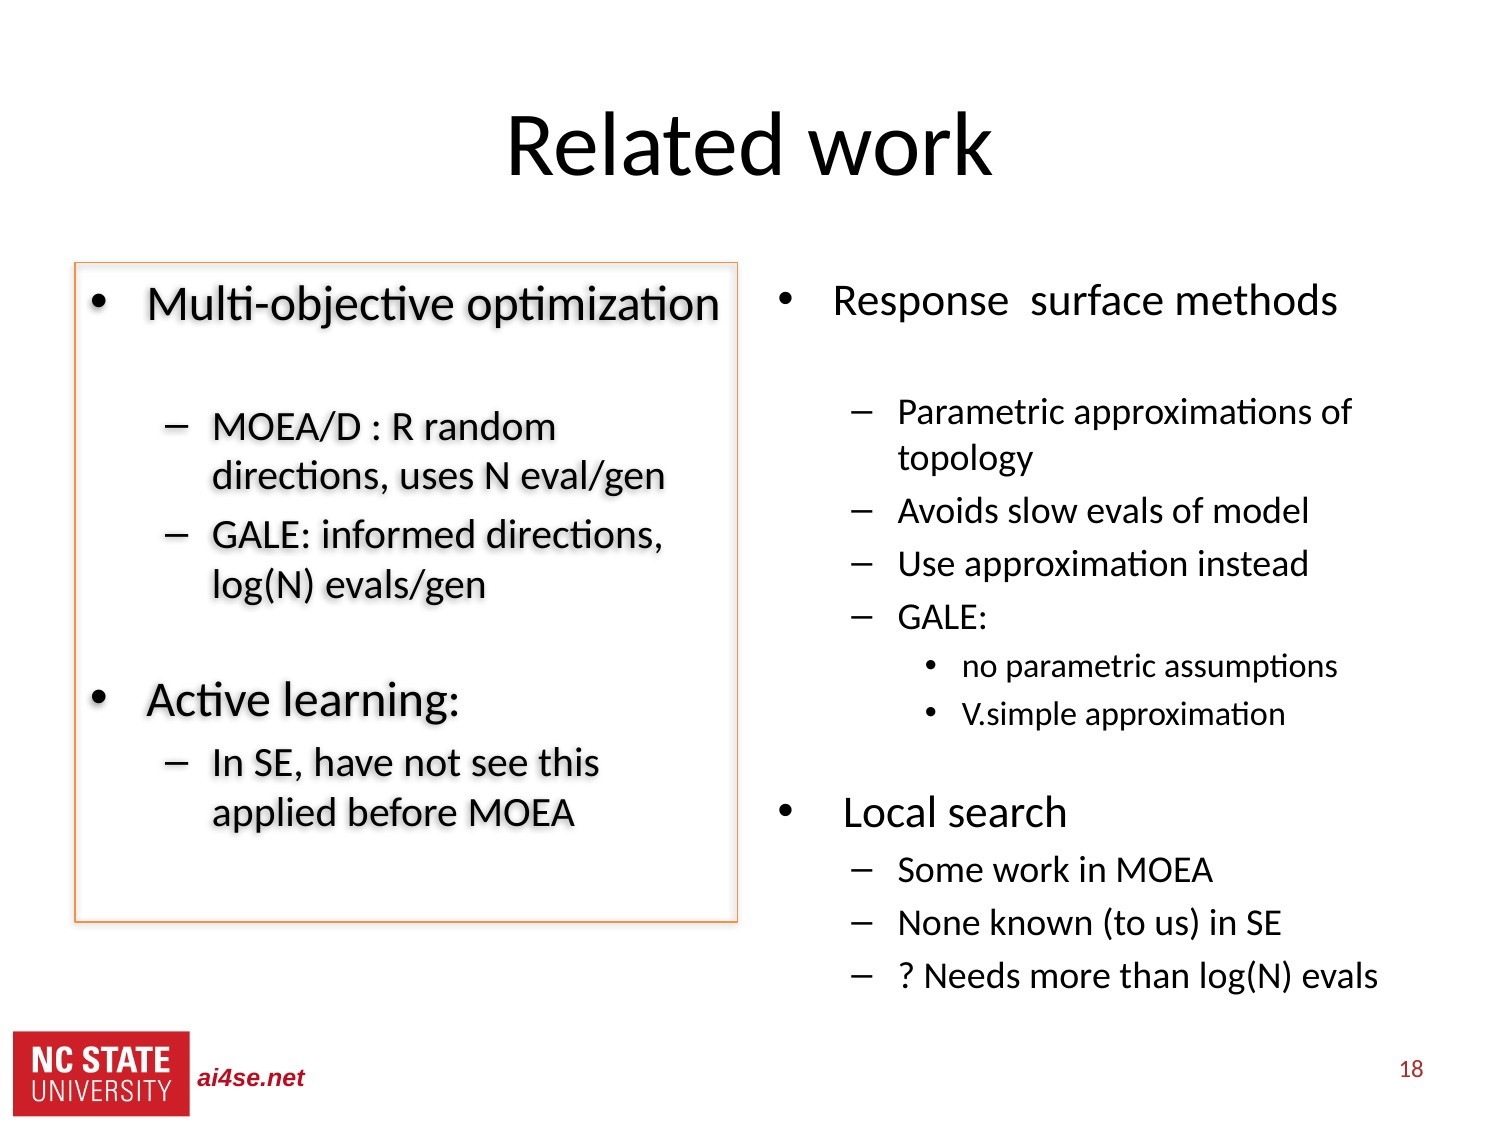

# Related work
Multi-objective optimization
MOEA/D : R random directions, uses N eval/gen
GALE: informed directions, log(N) evals/gen
Active learning:
In SE, have not see this applied before MOEA

Response  surface methods
Parametric approximations of topology
Avoids slow evals of model
Use approximation instead
GALE:
no parametric assumptions
V.simple approximation
 Local search
Some work in MOEA
None known (to us) in SE
? Needs more than log(N) evals